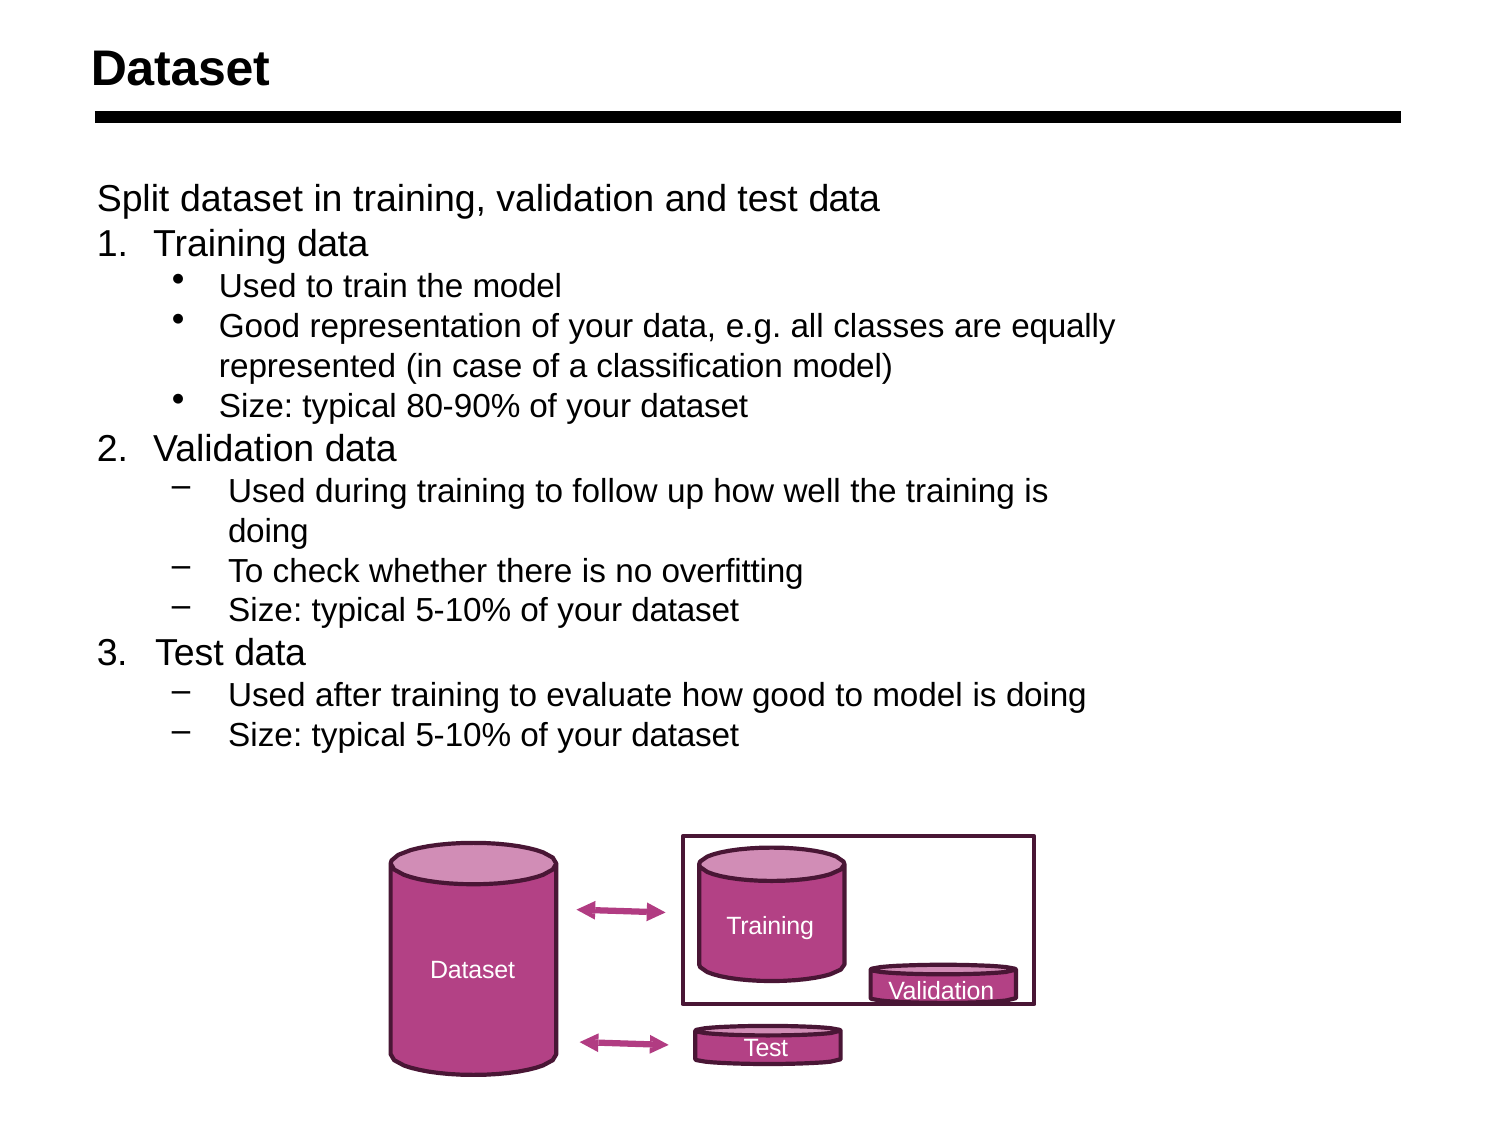

# Dataset
Split dataset in training, validation and test data
Training data
Used to train the model
Good representation of your data, e.g. all classes are equally represented (in case of a classification model)
Size: typical 80-90% of your dataset
Validation data
Used during training to follow up how well the training is doing
To check whether there is no overfitting
Size: typical 5-10% of your dataset
3.	Test data
Used after training to evaluate how good to model is doing
Size: typical 5-10% of your dataset

Training

Validation

Dataset

Test